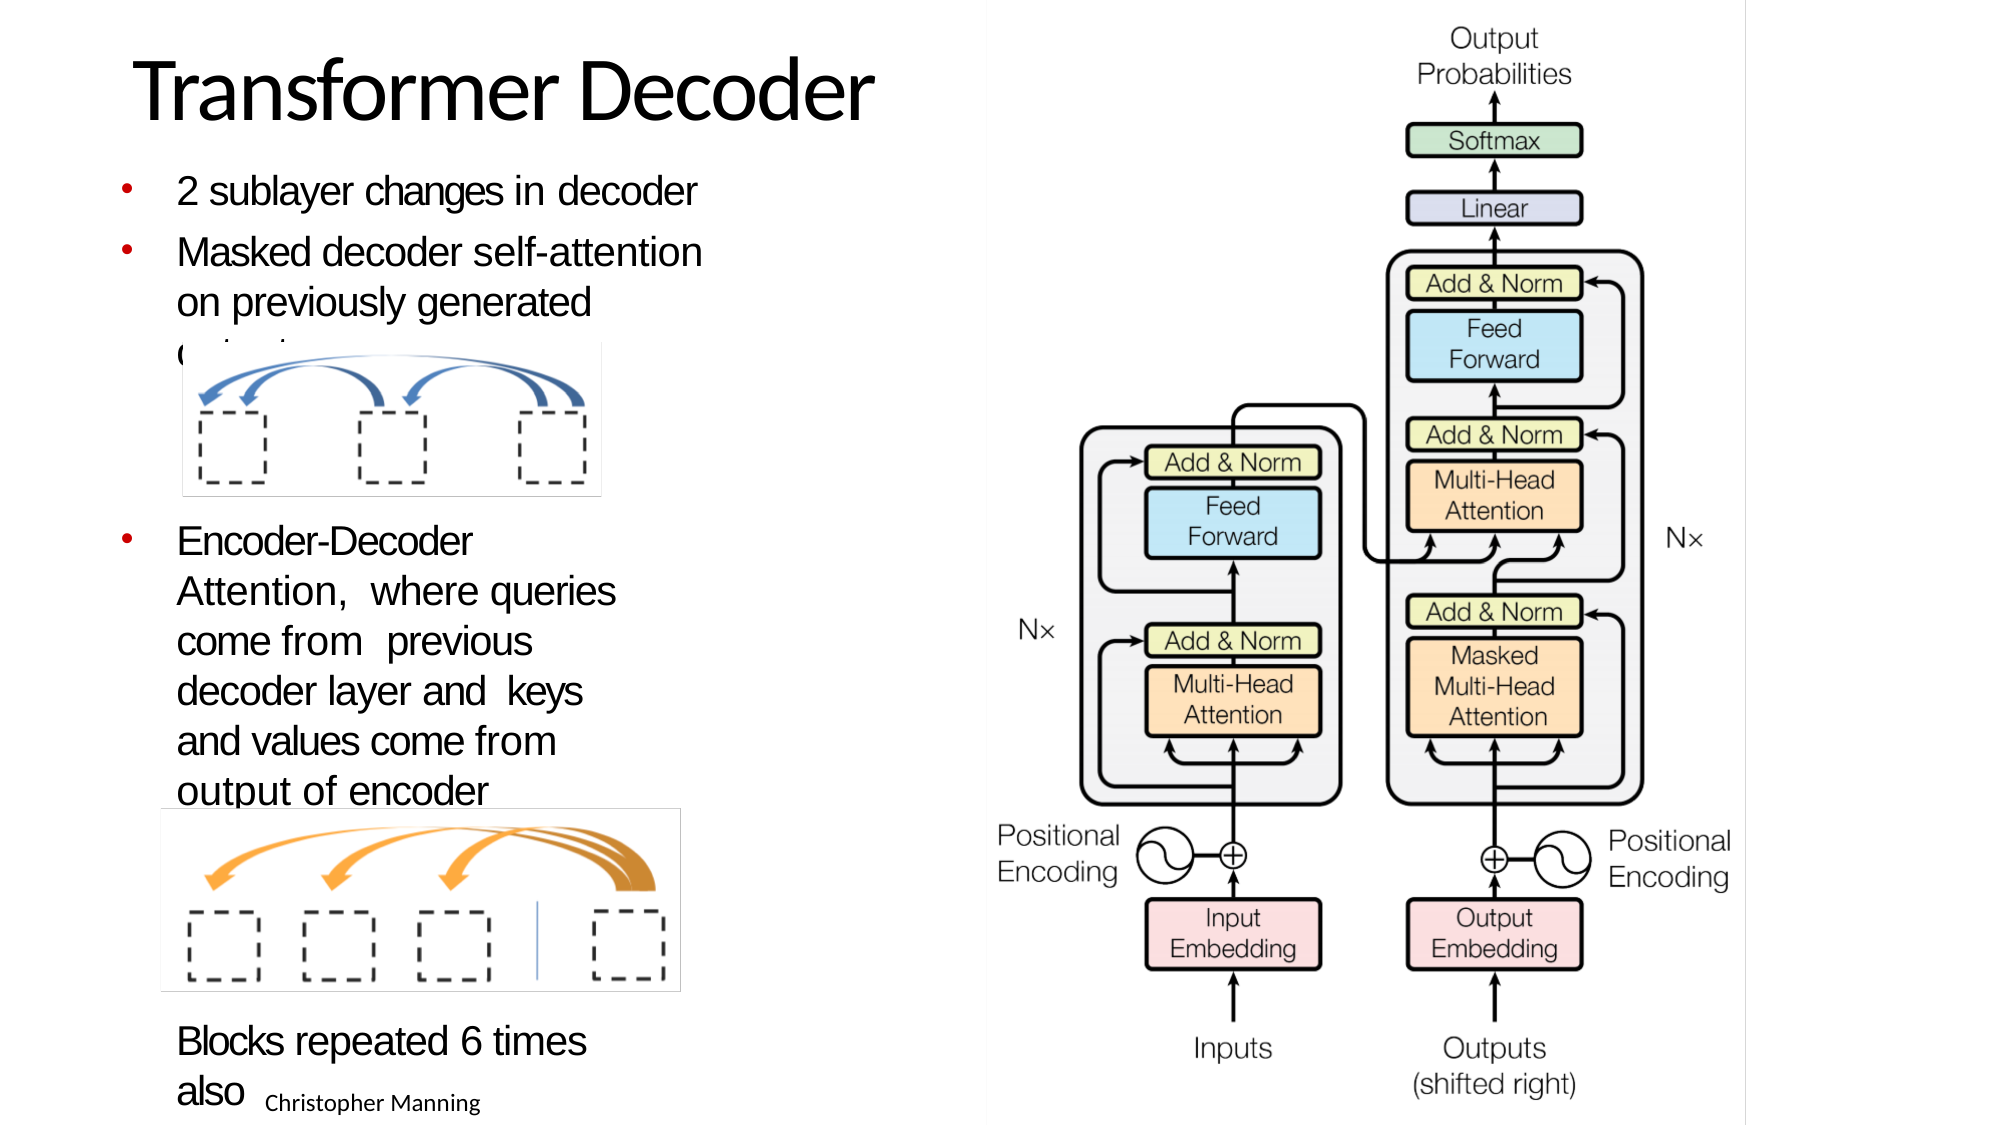

# Transformer Decoder
2 sublayer changes in decoder
Masked decoder self-attention  on previously generated outputs:

Encoder-Decoder Attention,  where queries come from  previous decoder layer and  keys and values come from  output of encoder

Blocks repeated 6 times also
Christopher Manning